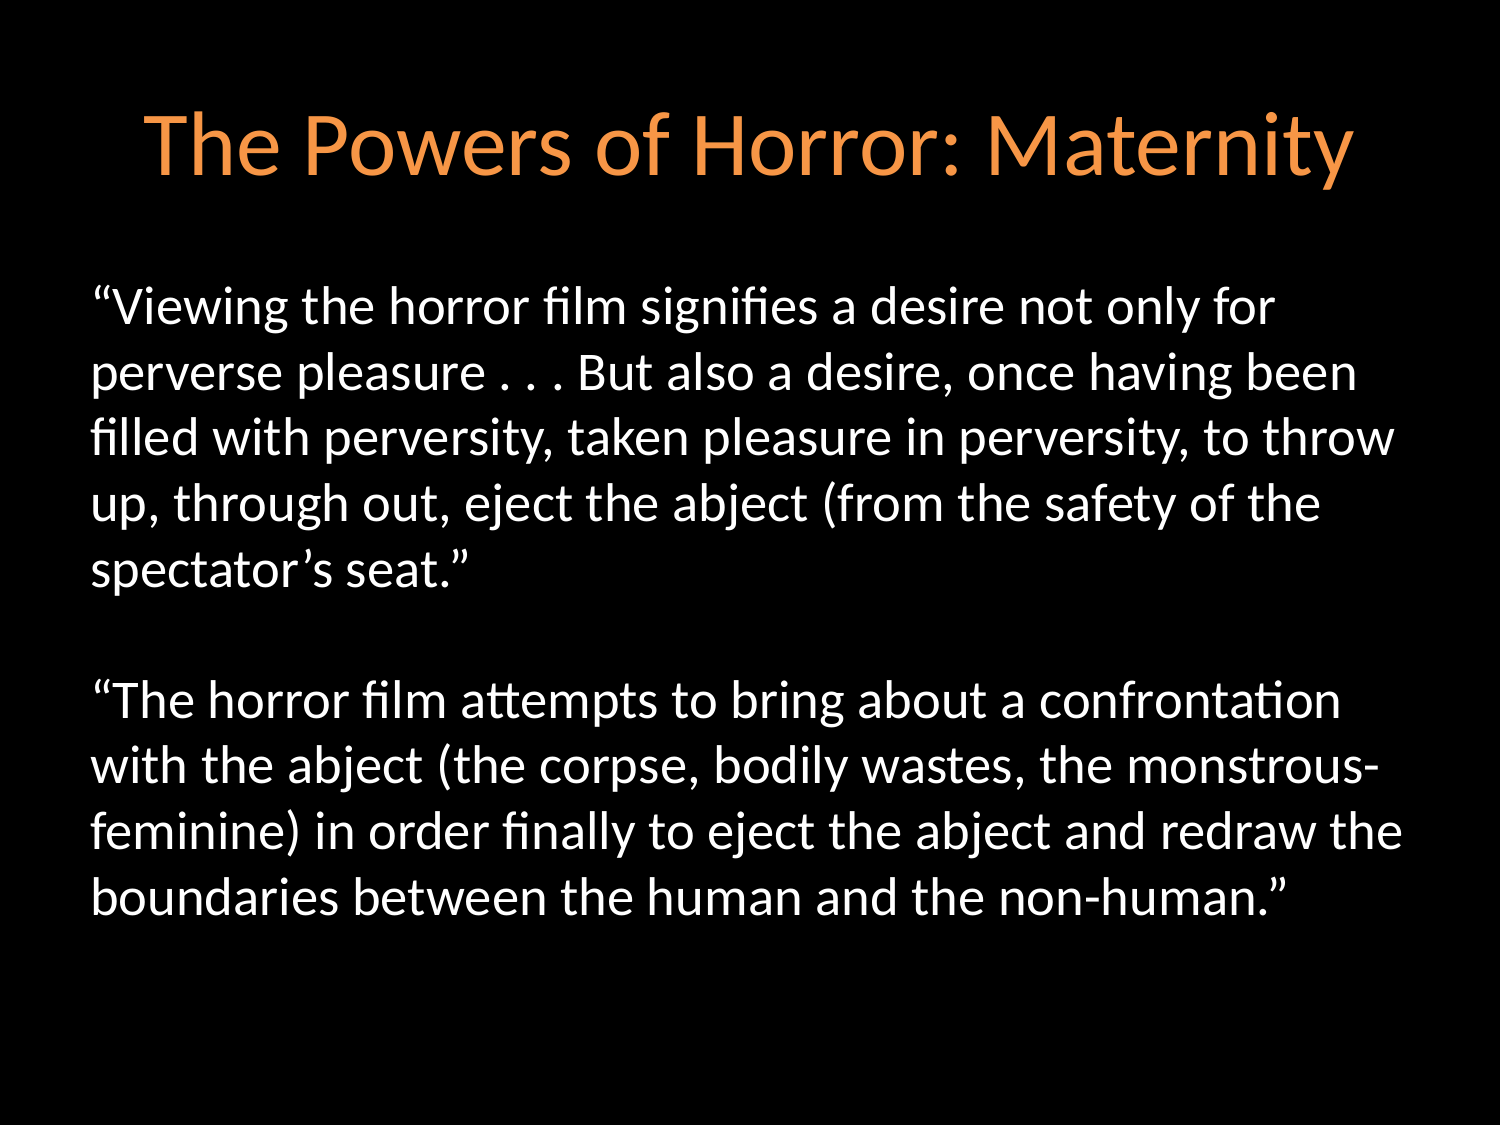

# The Powers of Horror: Maternity
“Viewing the horror film signifies a desire not only for perverse pleasure . . . But also a desire, once having been filled with perversity, taken pleasure in perversity, to throw up, through out, eject the abject (from the safety of the spectator’s seat.”

“The horror film attempts to bring about a confrontation with the abject (the corpse, bodily wastes, the monstrous-feminine) in order finally to eject the abject and redraw the boundaries between the human and the non-human.”